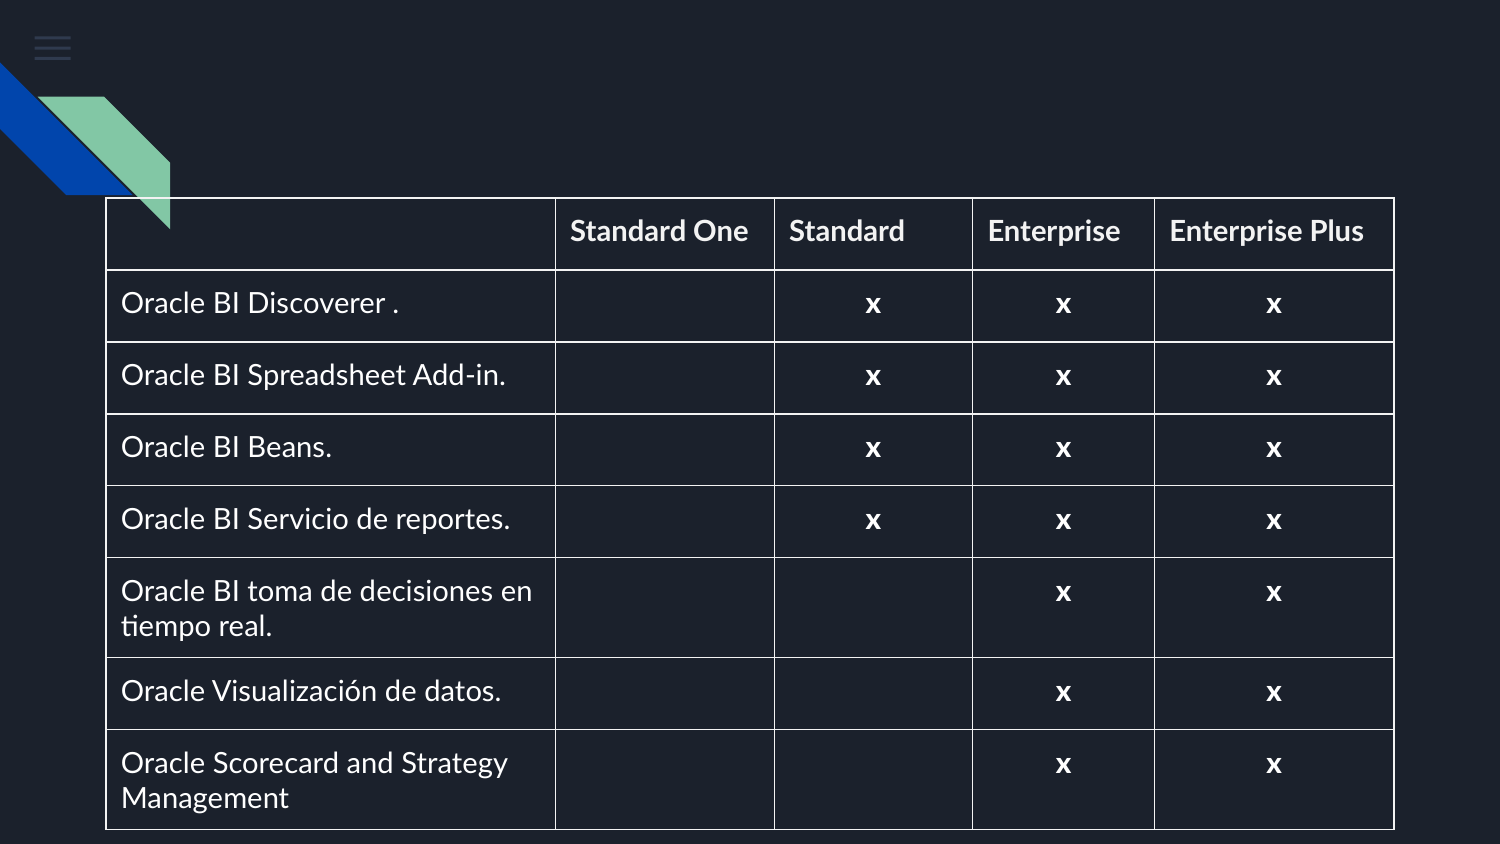

|  | Standard One | Standard | Enterprise | Enterprise Plus |
| --- | --- | --- | --- | --- |
| Oracle BI Discoverer . |  | x | x | x |
| Oracle BI Spreadsheet Add-in. |  | x | x | x |
| Oracle BI Beans. |  | x | x | x |
| Oracle BI Servicio de reportes. |  | x | x | x |
| Oracle BI toma de decisiones en tiempo real. |  |  | x | x |
| Oracle Visualización de datos. |  |  | x | x |
| Oracle Scorecard and Strategy Management |  |  | x | x |